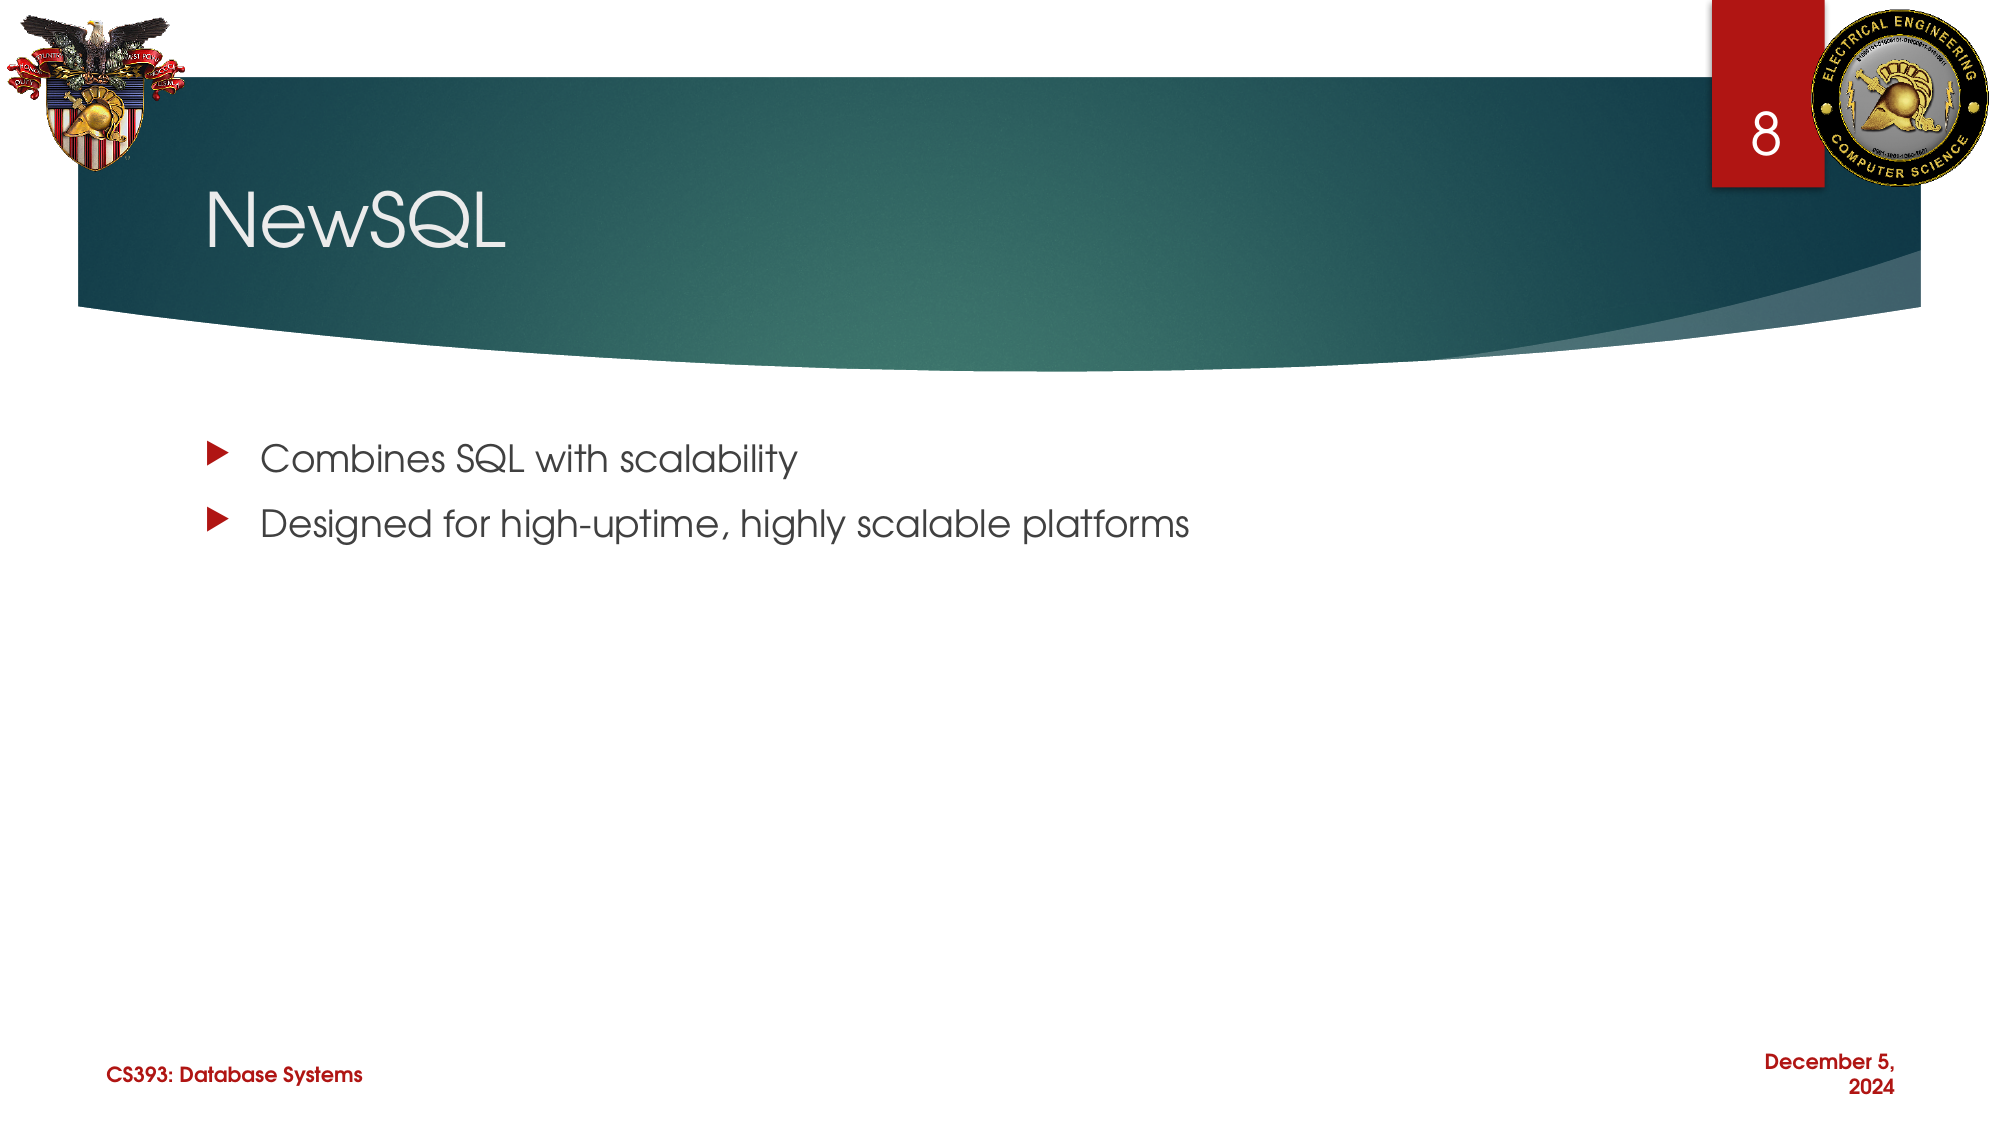

8
# NewSQL
Combines SQL with scalability
Designed for high-uptime, highly scalable platforms

CS393: Database Systems
December 5, 2024